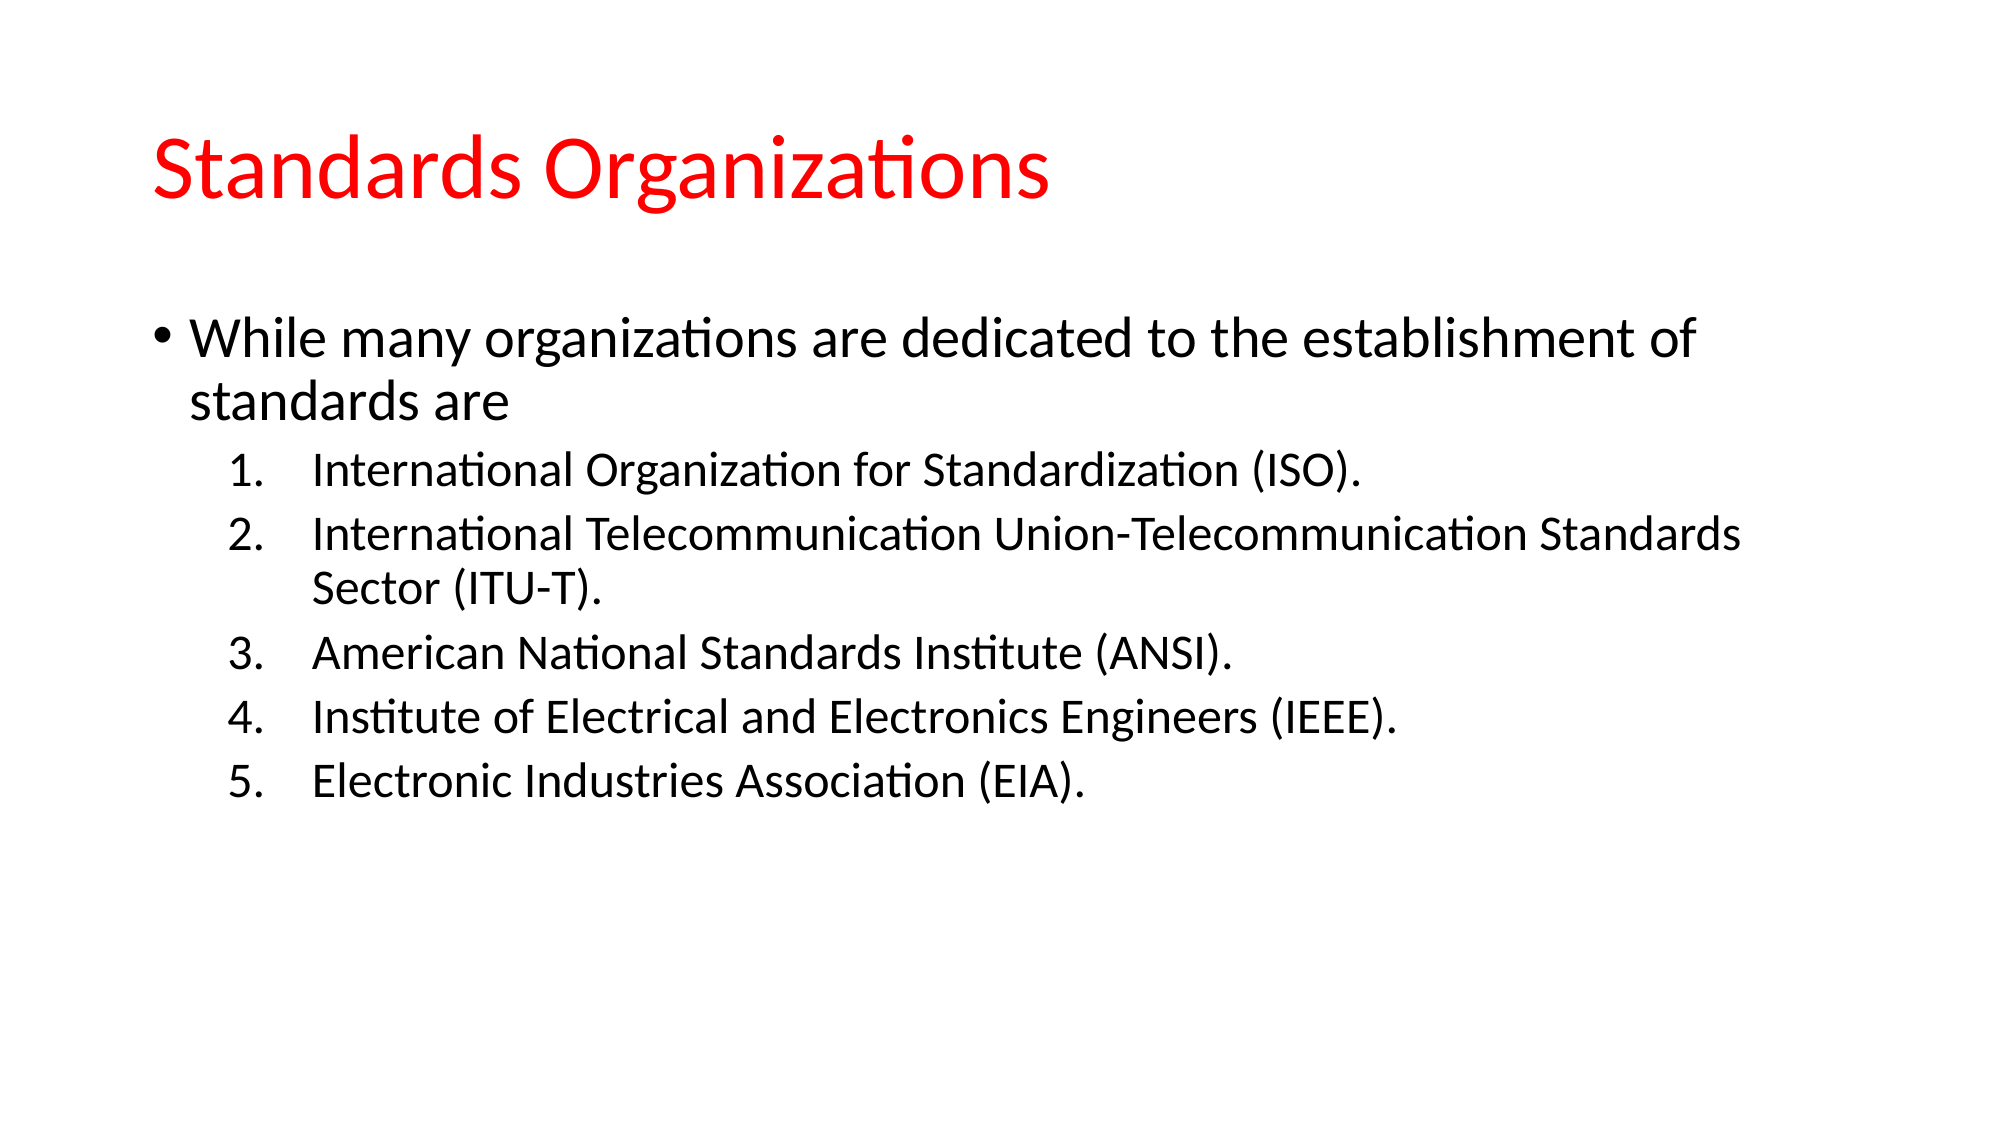

# Standards Organizations
While many organizations are dedicated to the establishment of standards are
International Organization for Standardization (ISO).
International Telecommunication Union-Telecommunication Standards Sector (ITU-T).
American National Standards Institute (ANSI).
Institute of Electrical and Electronics Engineers (IEEE).
Electronic Industries Association (EIA).